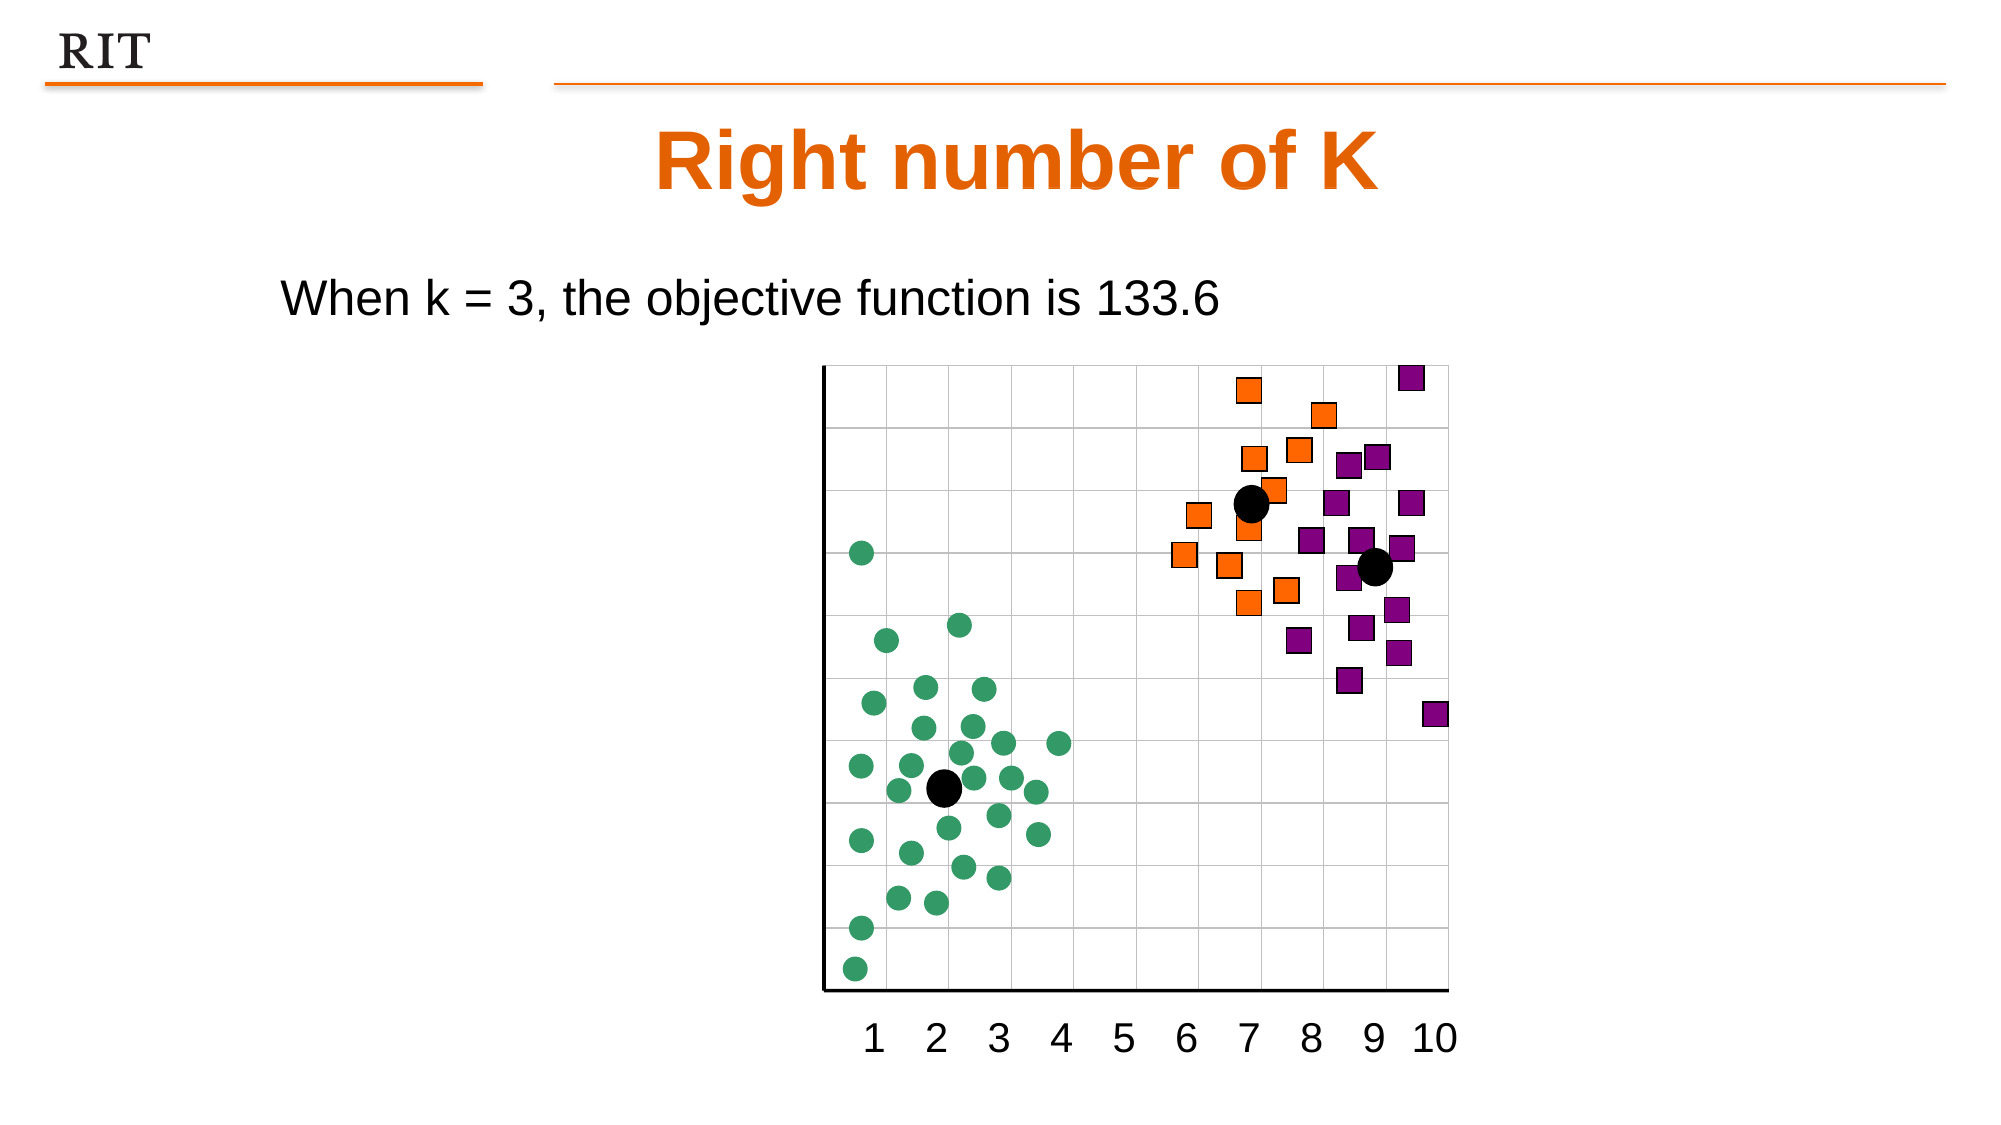

Right number of K

 When k = 3, the objective function is 133.6

1
2
3
4
5
6
7
8
9
10